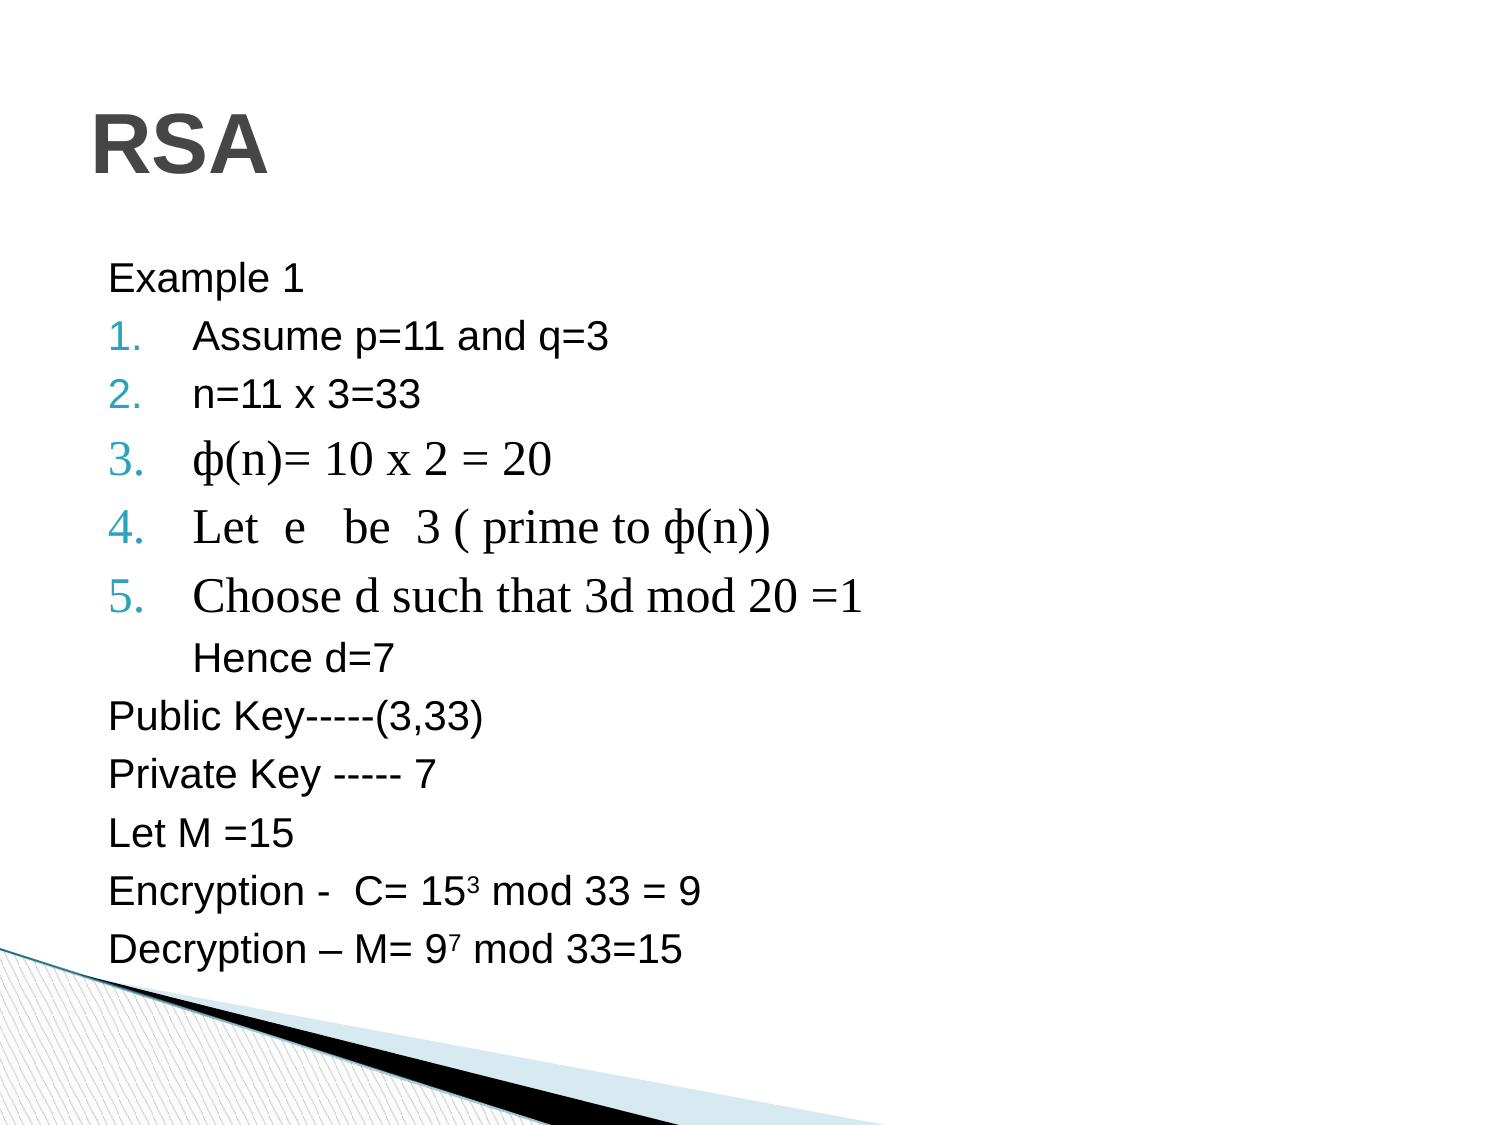

RSA
Example 1
Assume p=11 and q=3
n=11 x 3=33
ф(n)= 10 x 2 = 20
Let  e   be  3 ( prime to ф(n))
Choose d such that 3d mod 20 =1
	Hence d=7
Public Key-----(3,33)
Private Key ----- 7
Let M =15
Encryption -  C= 153 mod 33 = 9
Decryption – M= 97 mod 33=15